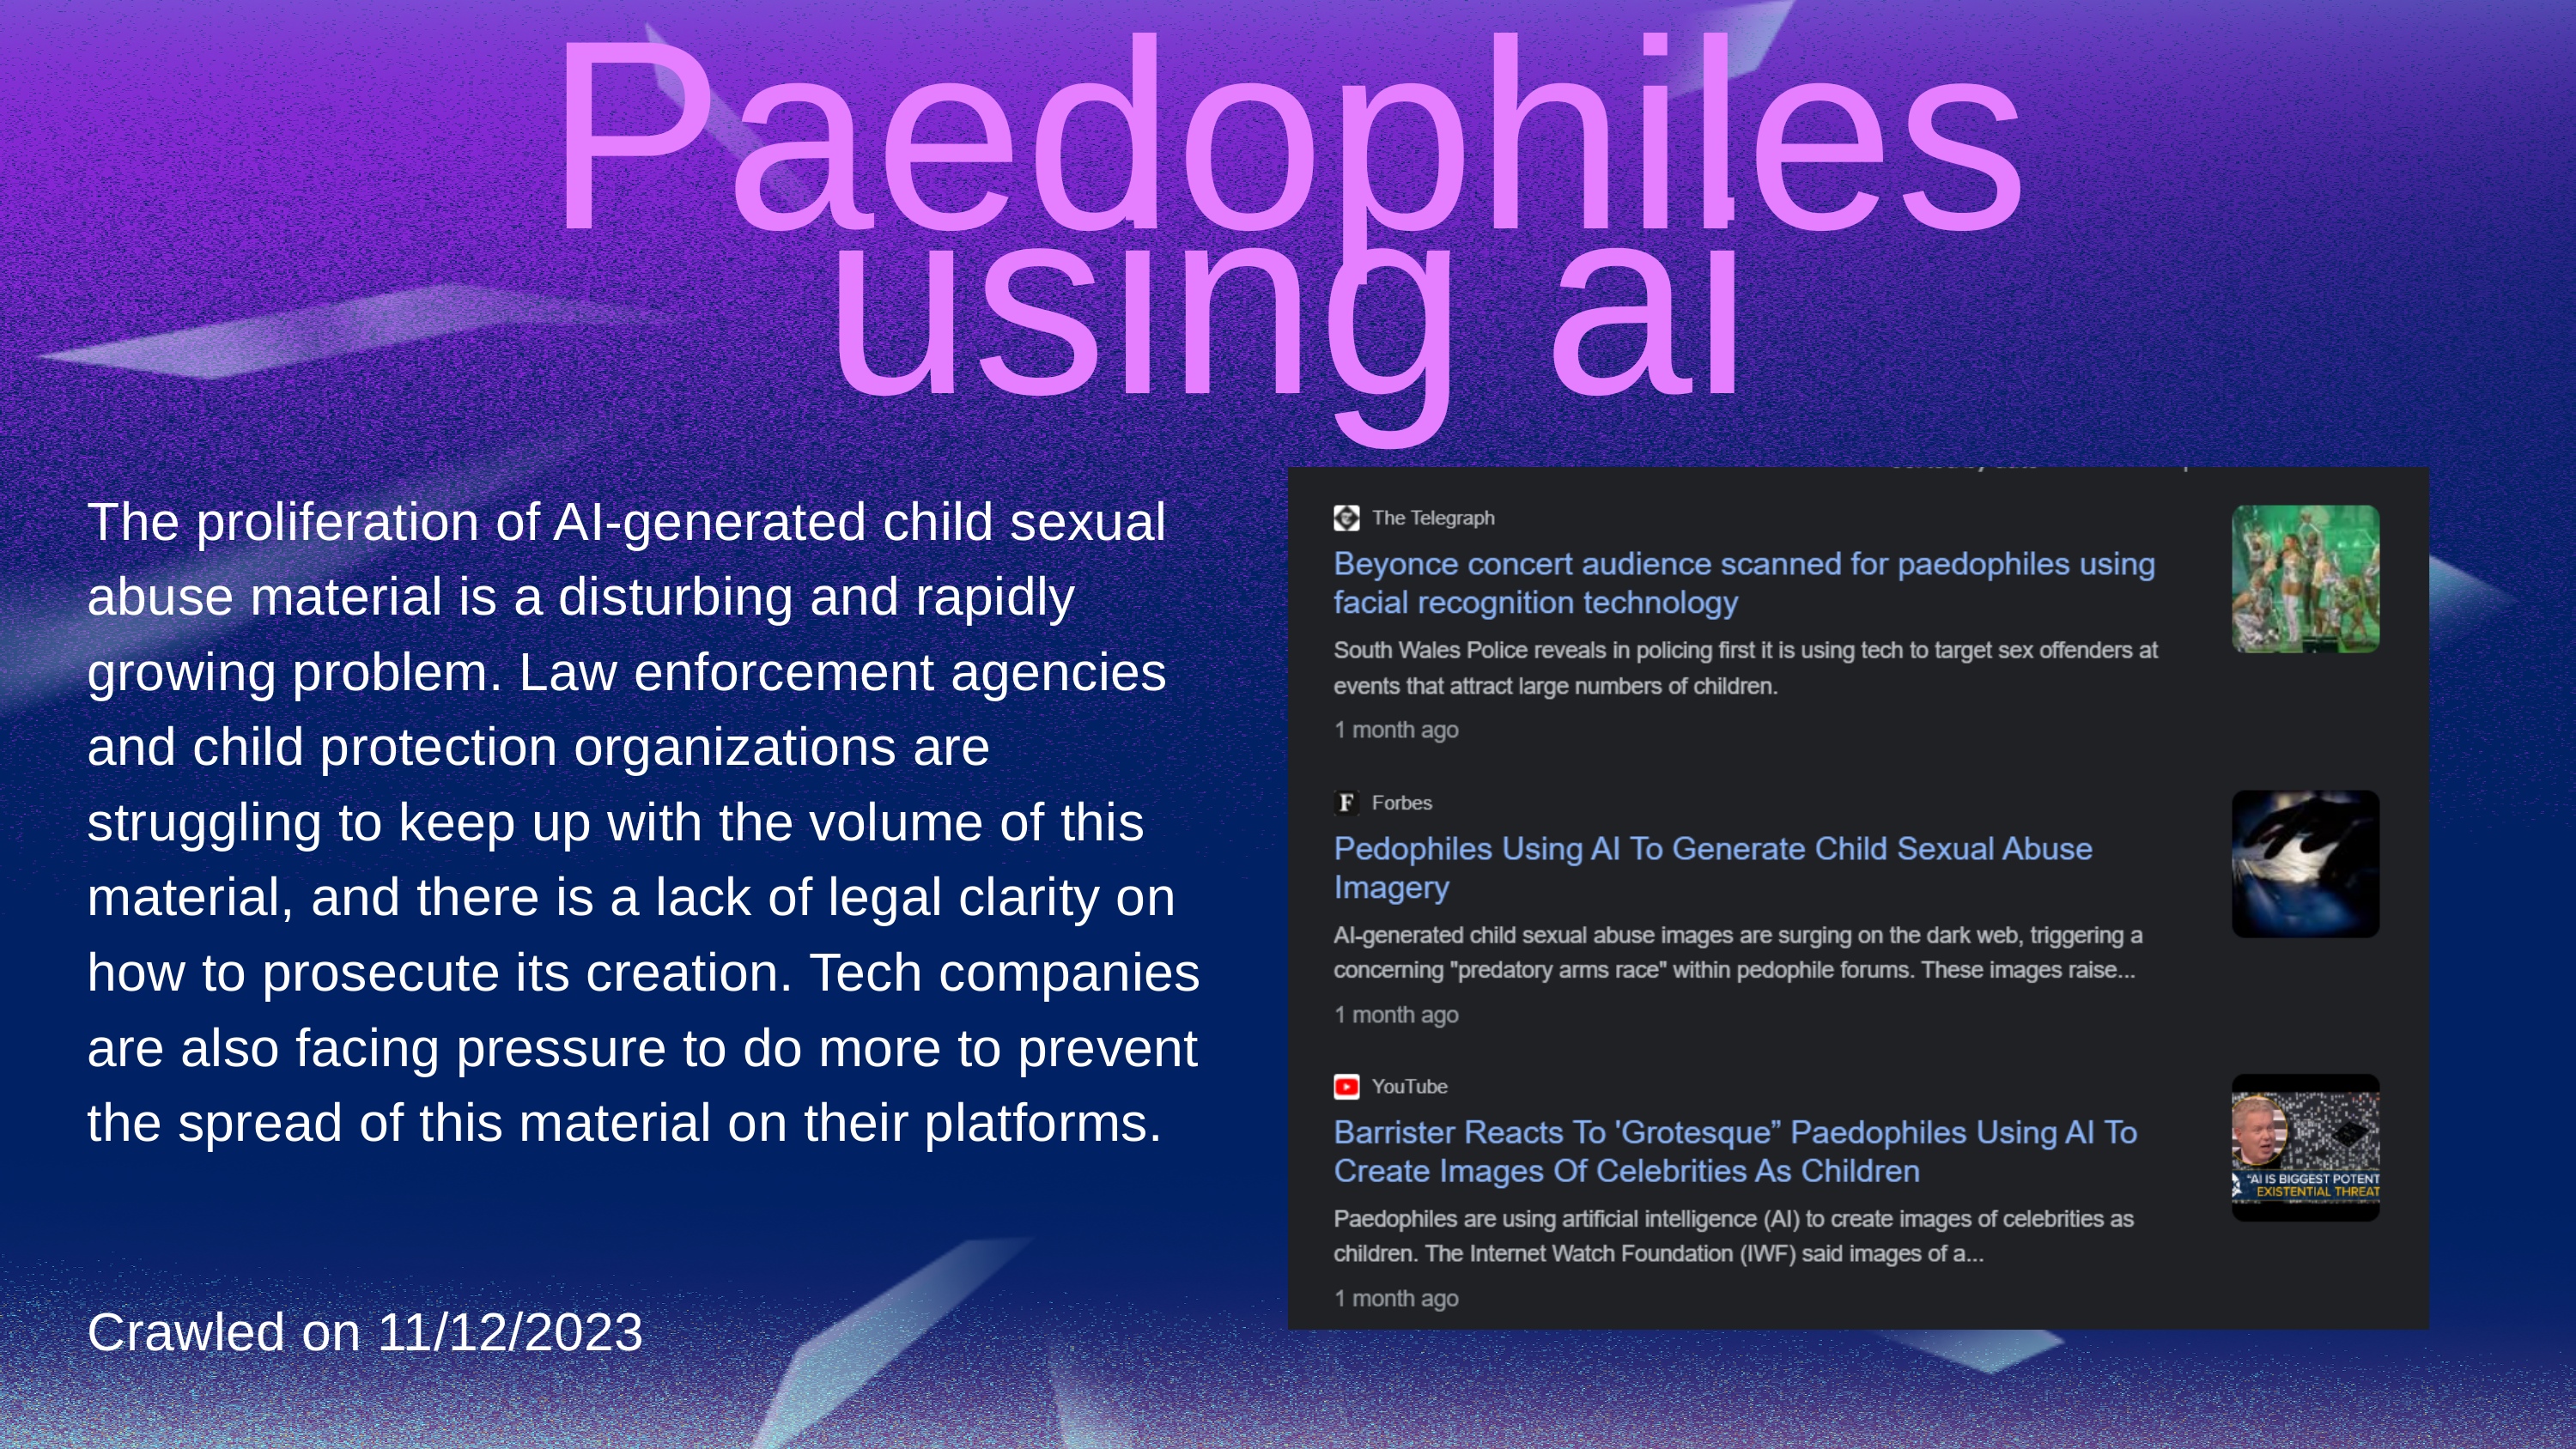

Paedophiles
using ai

The proliferation of AI-generated child sexual abuse material is a disturbing and rapidly growing problem. Law enforcement agencies and child protection organizations are struggling to keep up with the volume of this material, and there is a lack of legal clarity on how to prosecute its creation. Tech companies are also facing pressure to do more to prevent the spread of this material on their platforms.
Crawled on 11/12/2023